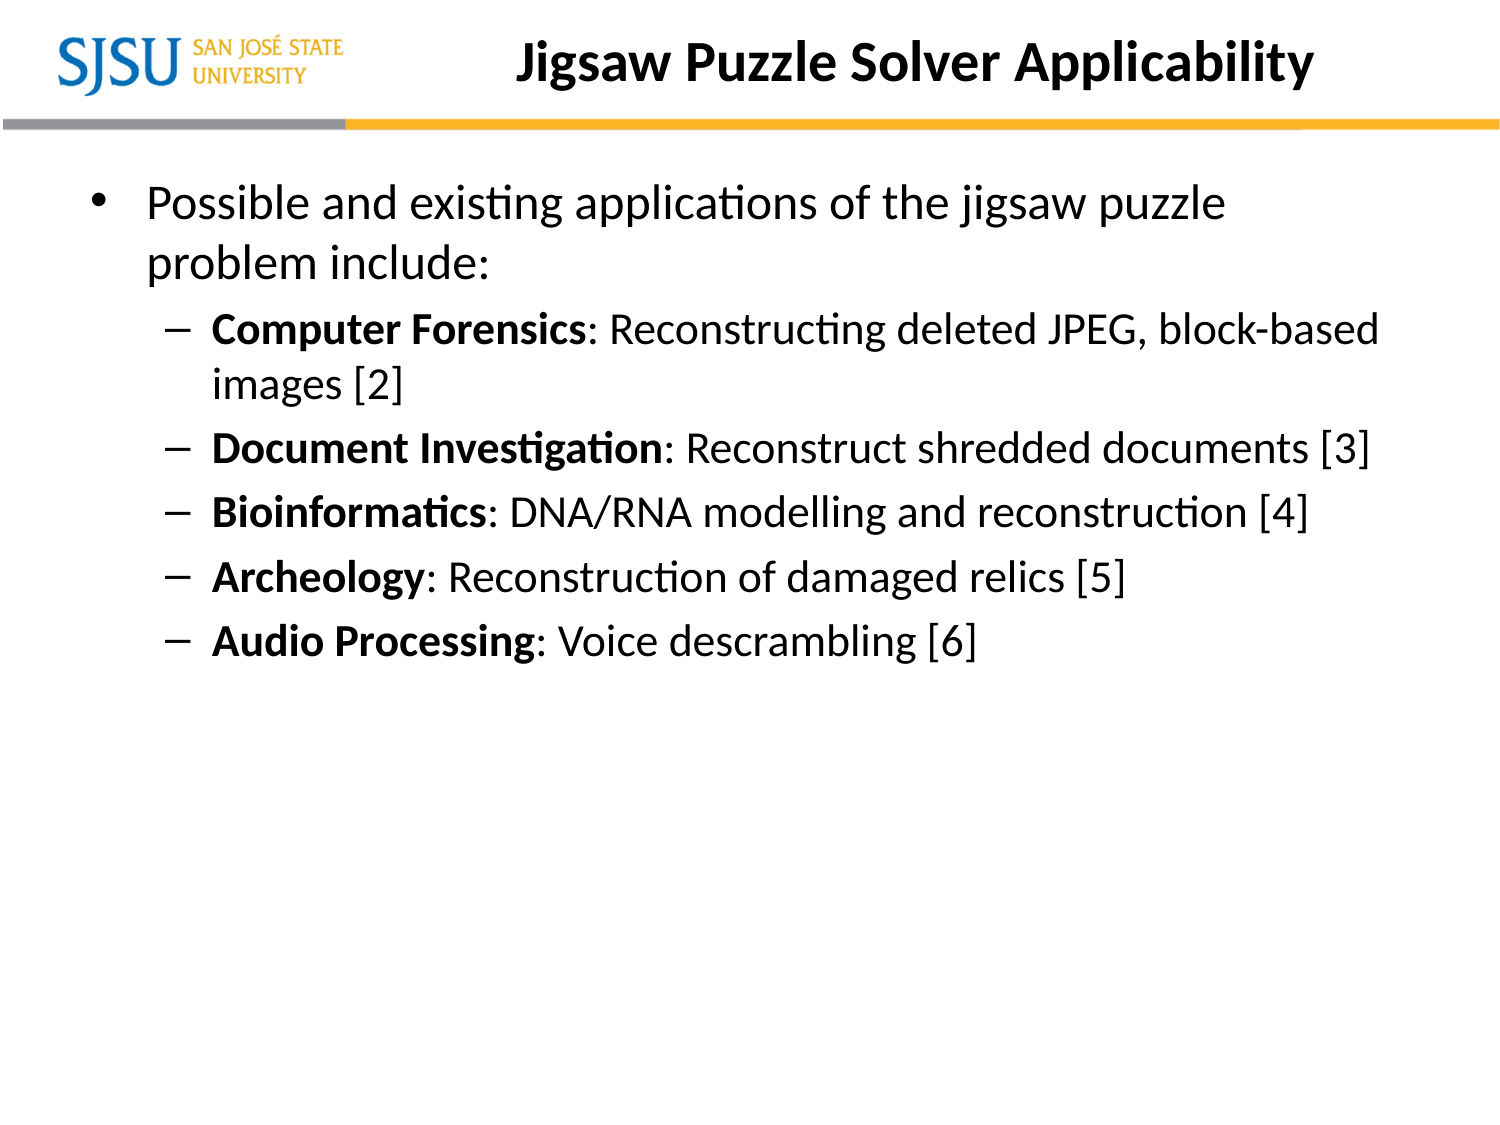

# Jigsaw Puzzle Solver Applicability
Possible and existing applications of the jigsaw puzzle problem include:
Computer Forensics: Reconstructing deleted JPEG, block-based images [2]
Document Investigation: Reconstruct shredded documents [3]
Bioinformatics: DNA/RNA modelling and reconstruction [4]
Archeology: Reconstruction of damaged relics [5]
Audio Processing: Voice descrambling [6]